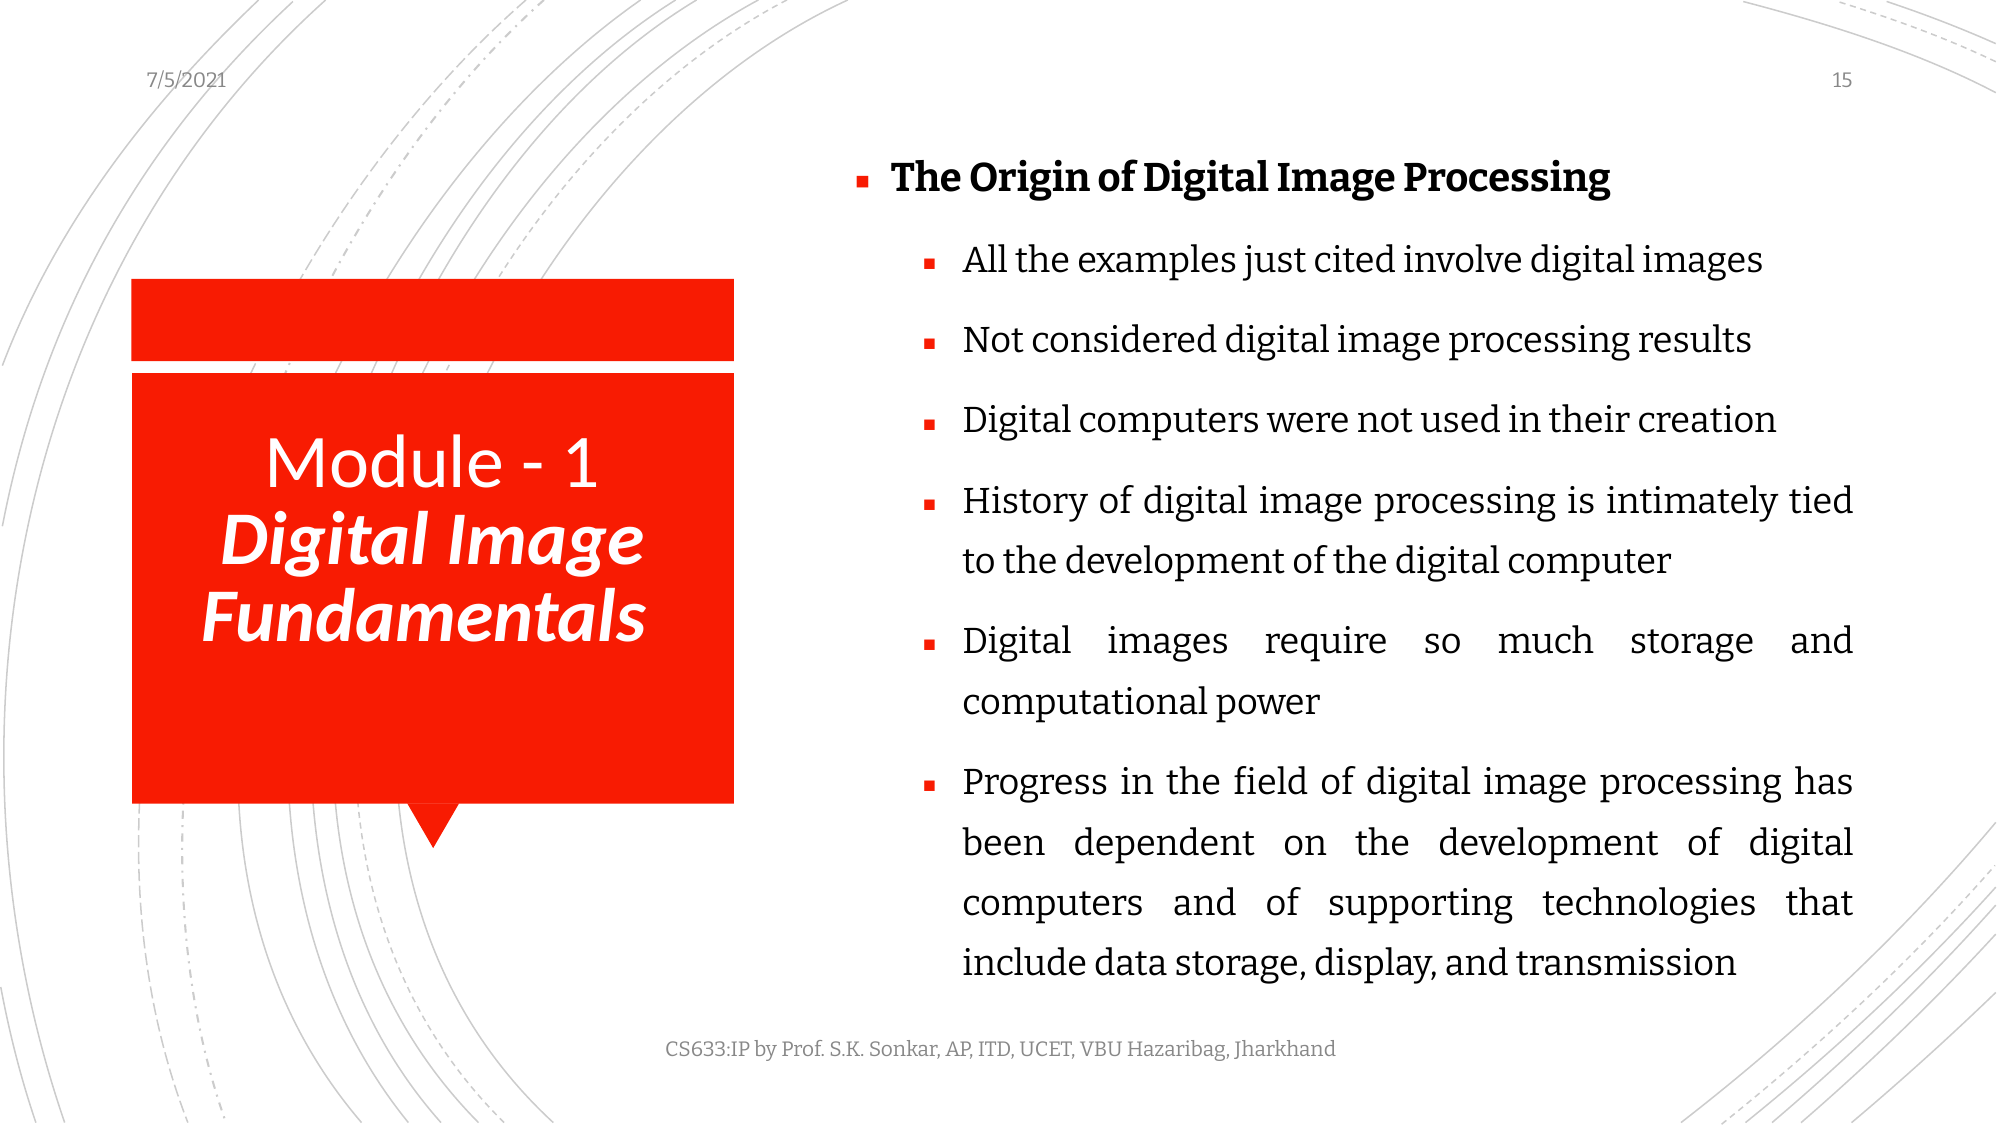

7/5/2021
15
The Origin of Digital Image Processing
All the examples just cited involve digital images
Not considered digital image processing results
Digital computers were not used in their creation
History of digital image processing is intimately tied to the development of the digital computer
Digital images require so much storage and computational power
Progress in the field of digital image processing has been dependent on the development of digital computers and of supporting technologies that include data storage, display, and transmission
# Module - 1 Digital Image Fundamentals
CS633:IP by Prof. S.K. Sonkar, AP, ITD, UCET, VBU Hazaribag, Jharkhand